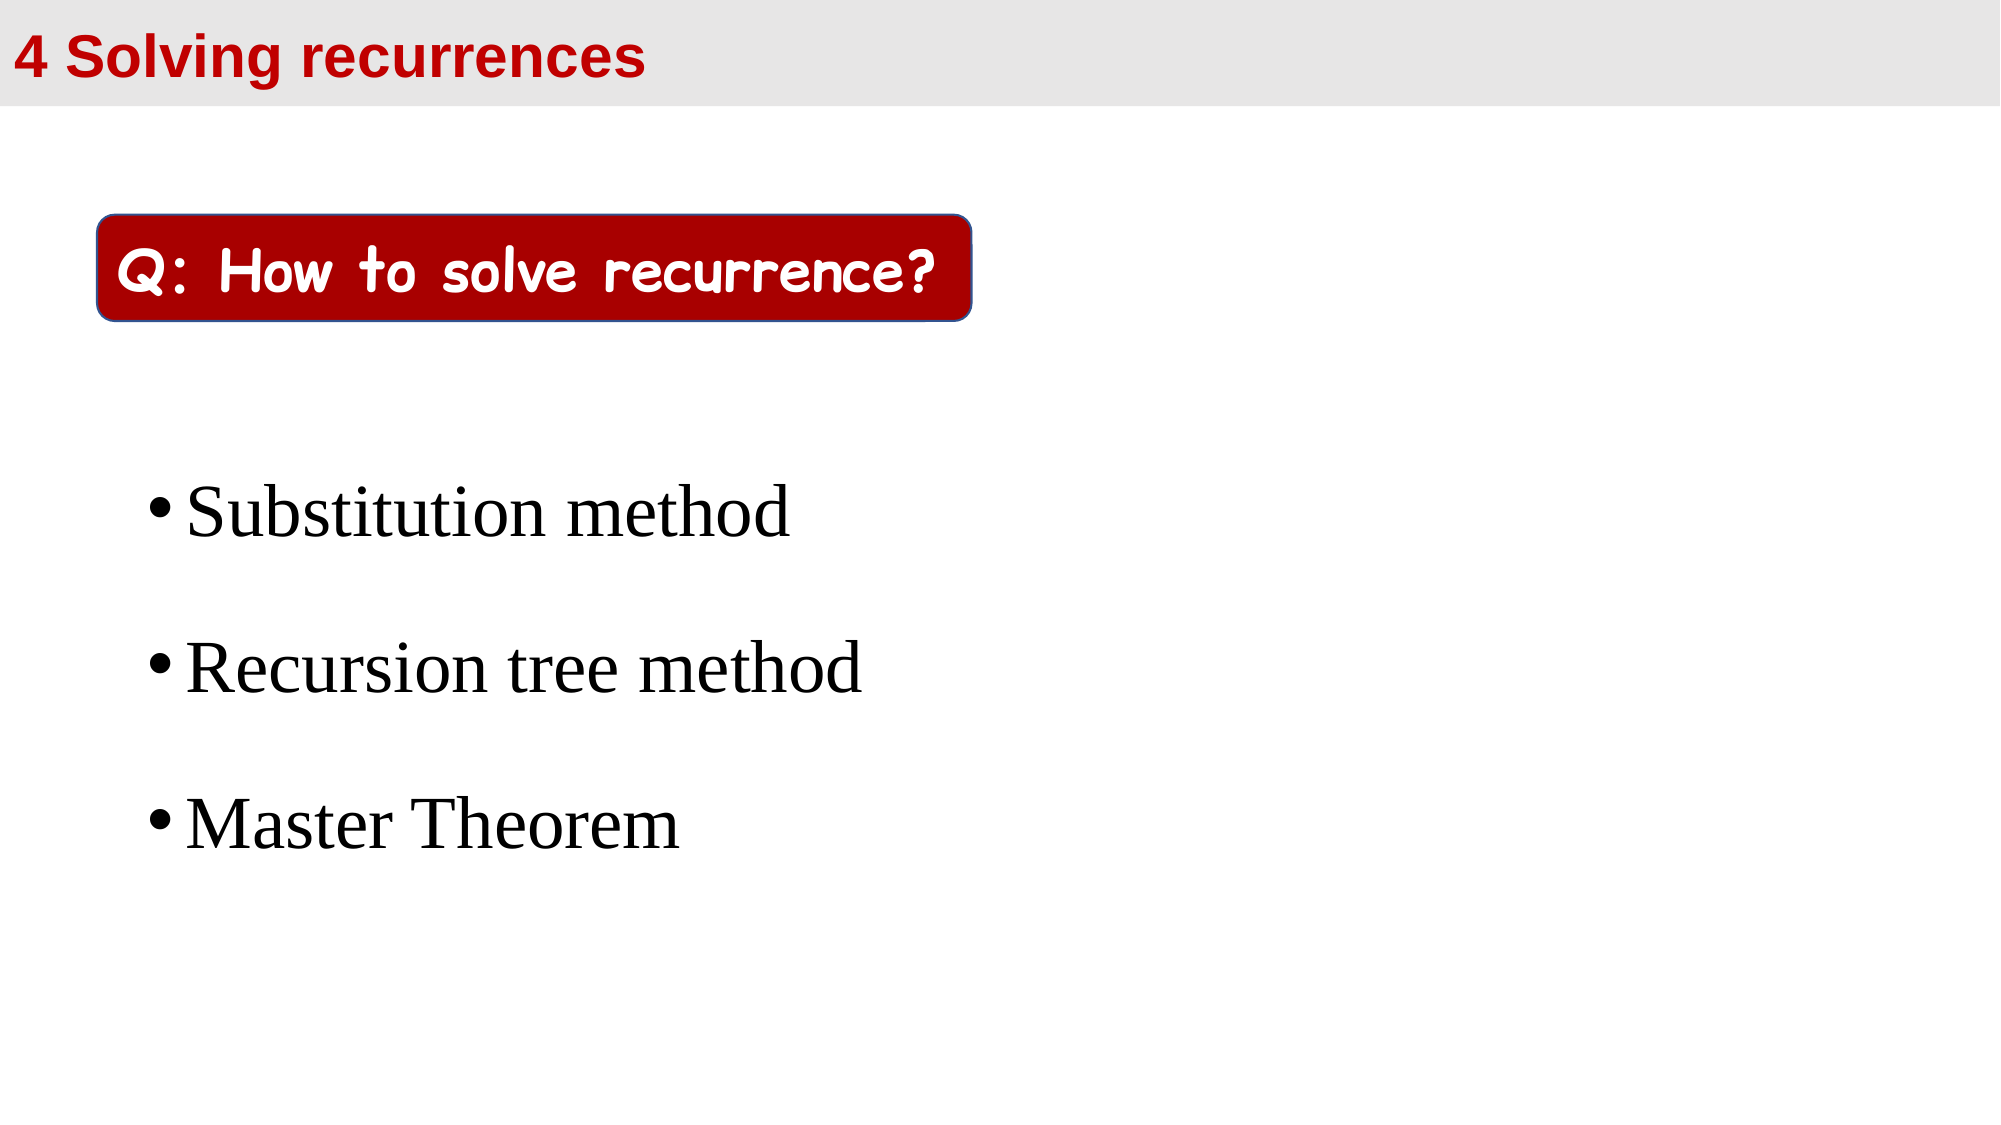

4 Solving recurrences
Q: How to solve recurrence?
Substitution method
Recursion tree method
Master Theorem